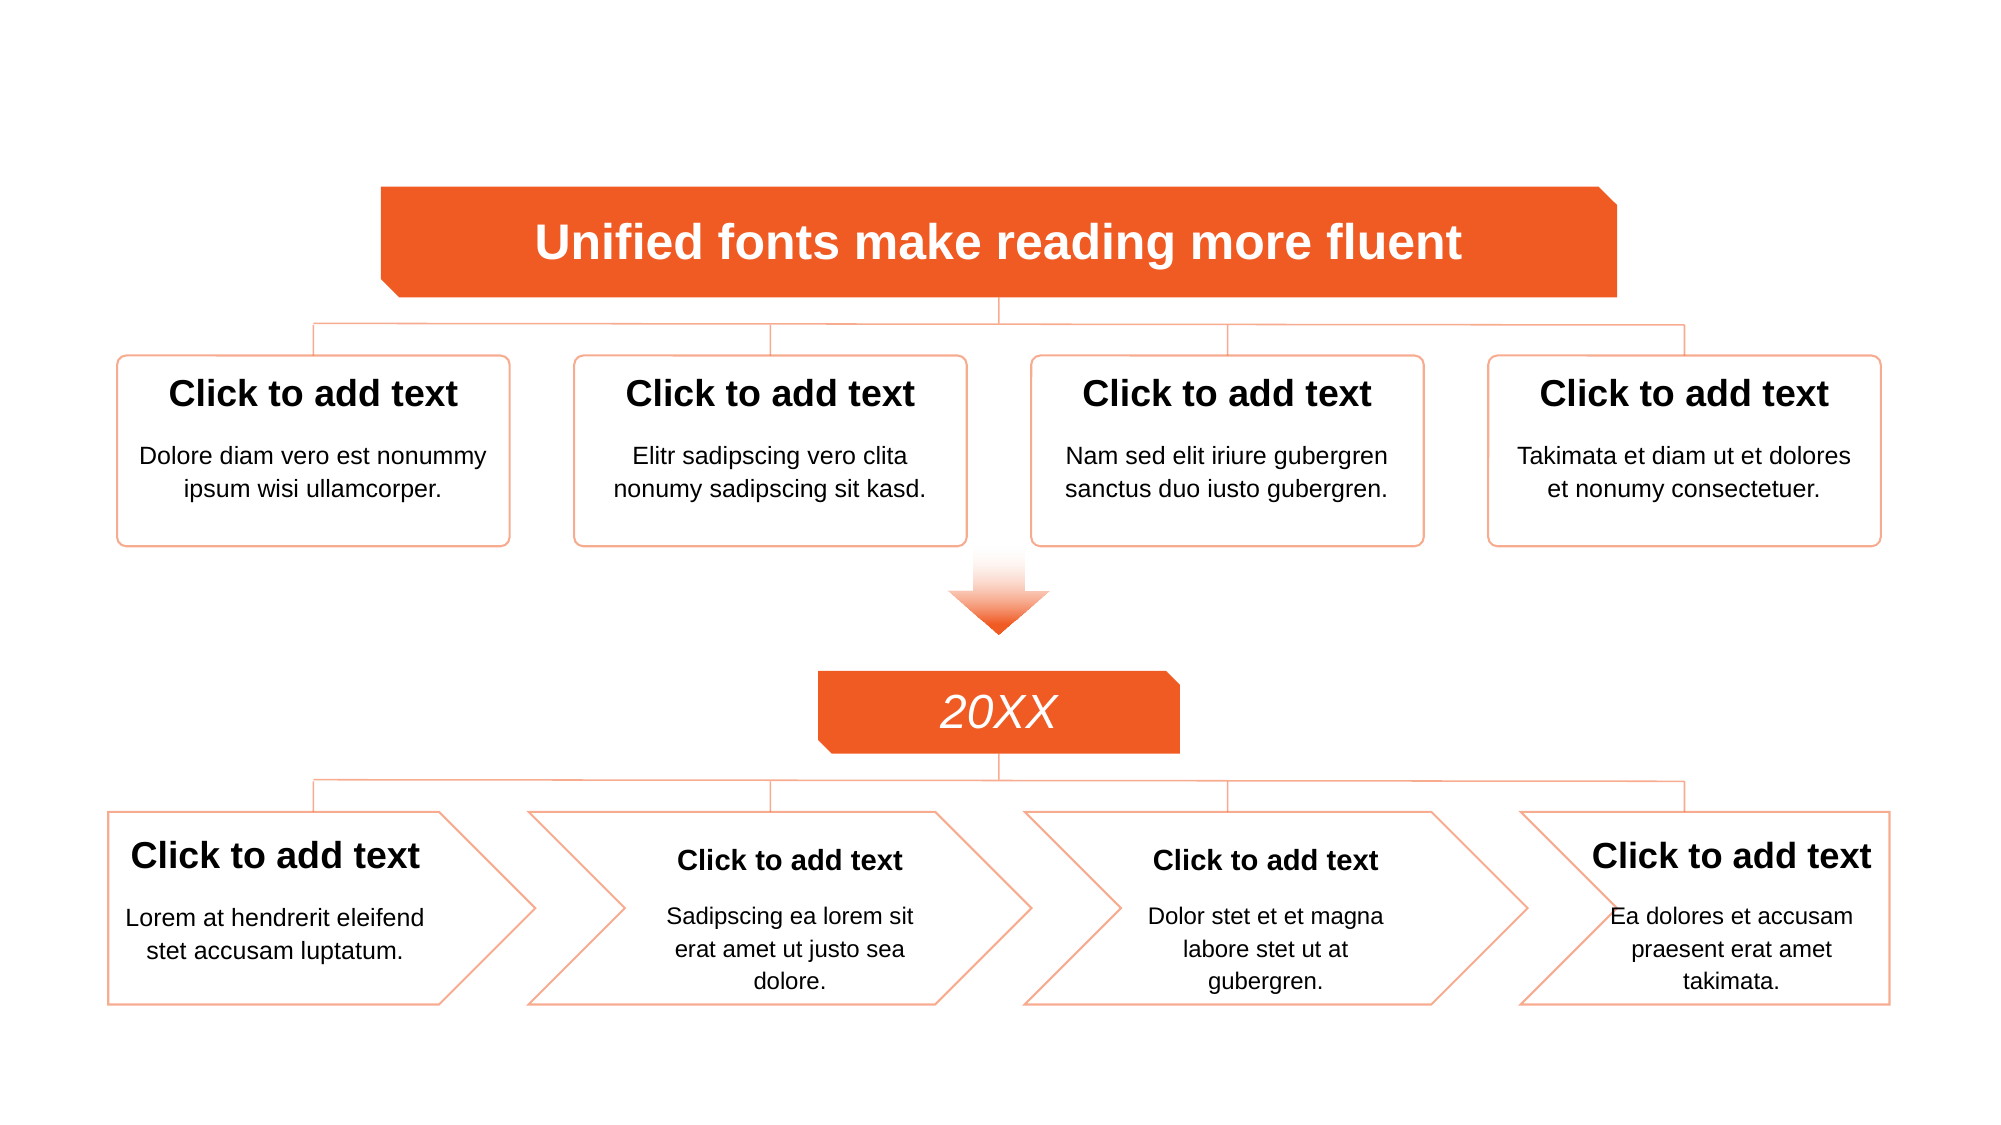

Unified fonts make reading more fluent
Click to add text

Dolore diam vero est nonummy ipsum wisi ullamcorper.
Click to add text

Elitr sadipscing vero clita nonumy sadipscing sit kasd.

Click to add text
Nam sed elit iriure gubergren sanctus duo iusto gubergren.
Click to add text

Takimata et diam ut et dolores et nonumy consectetuer.

20XX

Click to add text
Lorem at hendrerit eleifend stet accusam luptatum.

Click to add text
Sadipscing ea lorem sit erat amet ut justo sea dolore.

Click to add text
Dolor stet et et magna labore stet ut at gubergren.

Click to add text
Ea dolores et accusam praesent erat amet takimata.